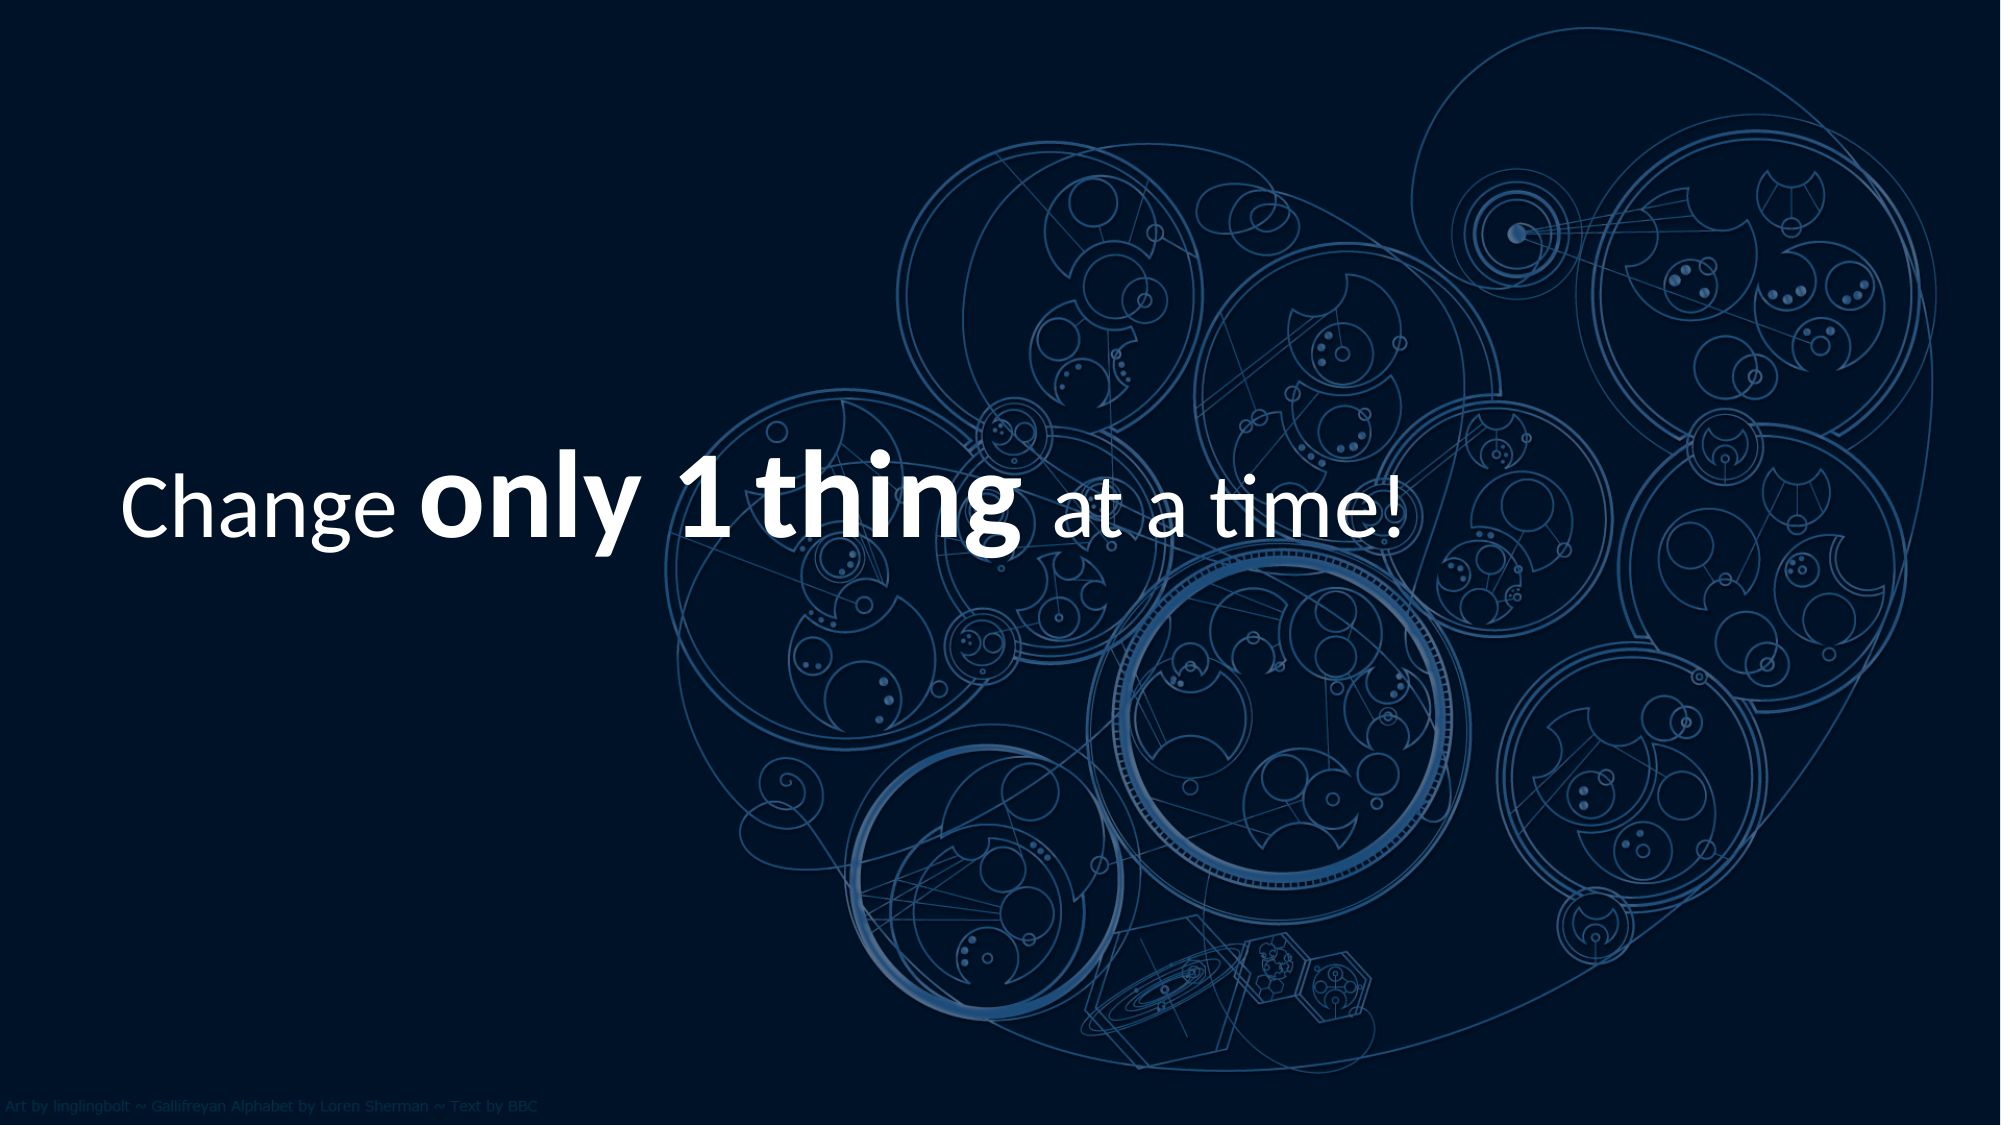

Change only 1 thing at a time!